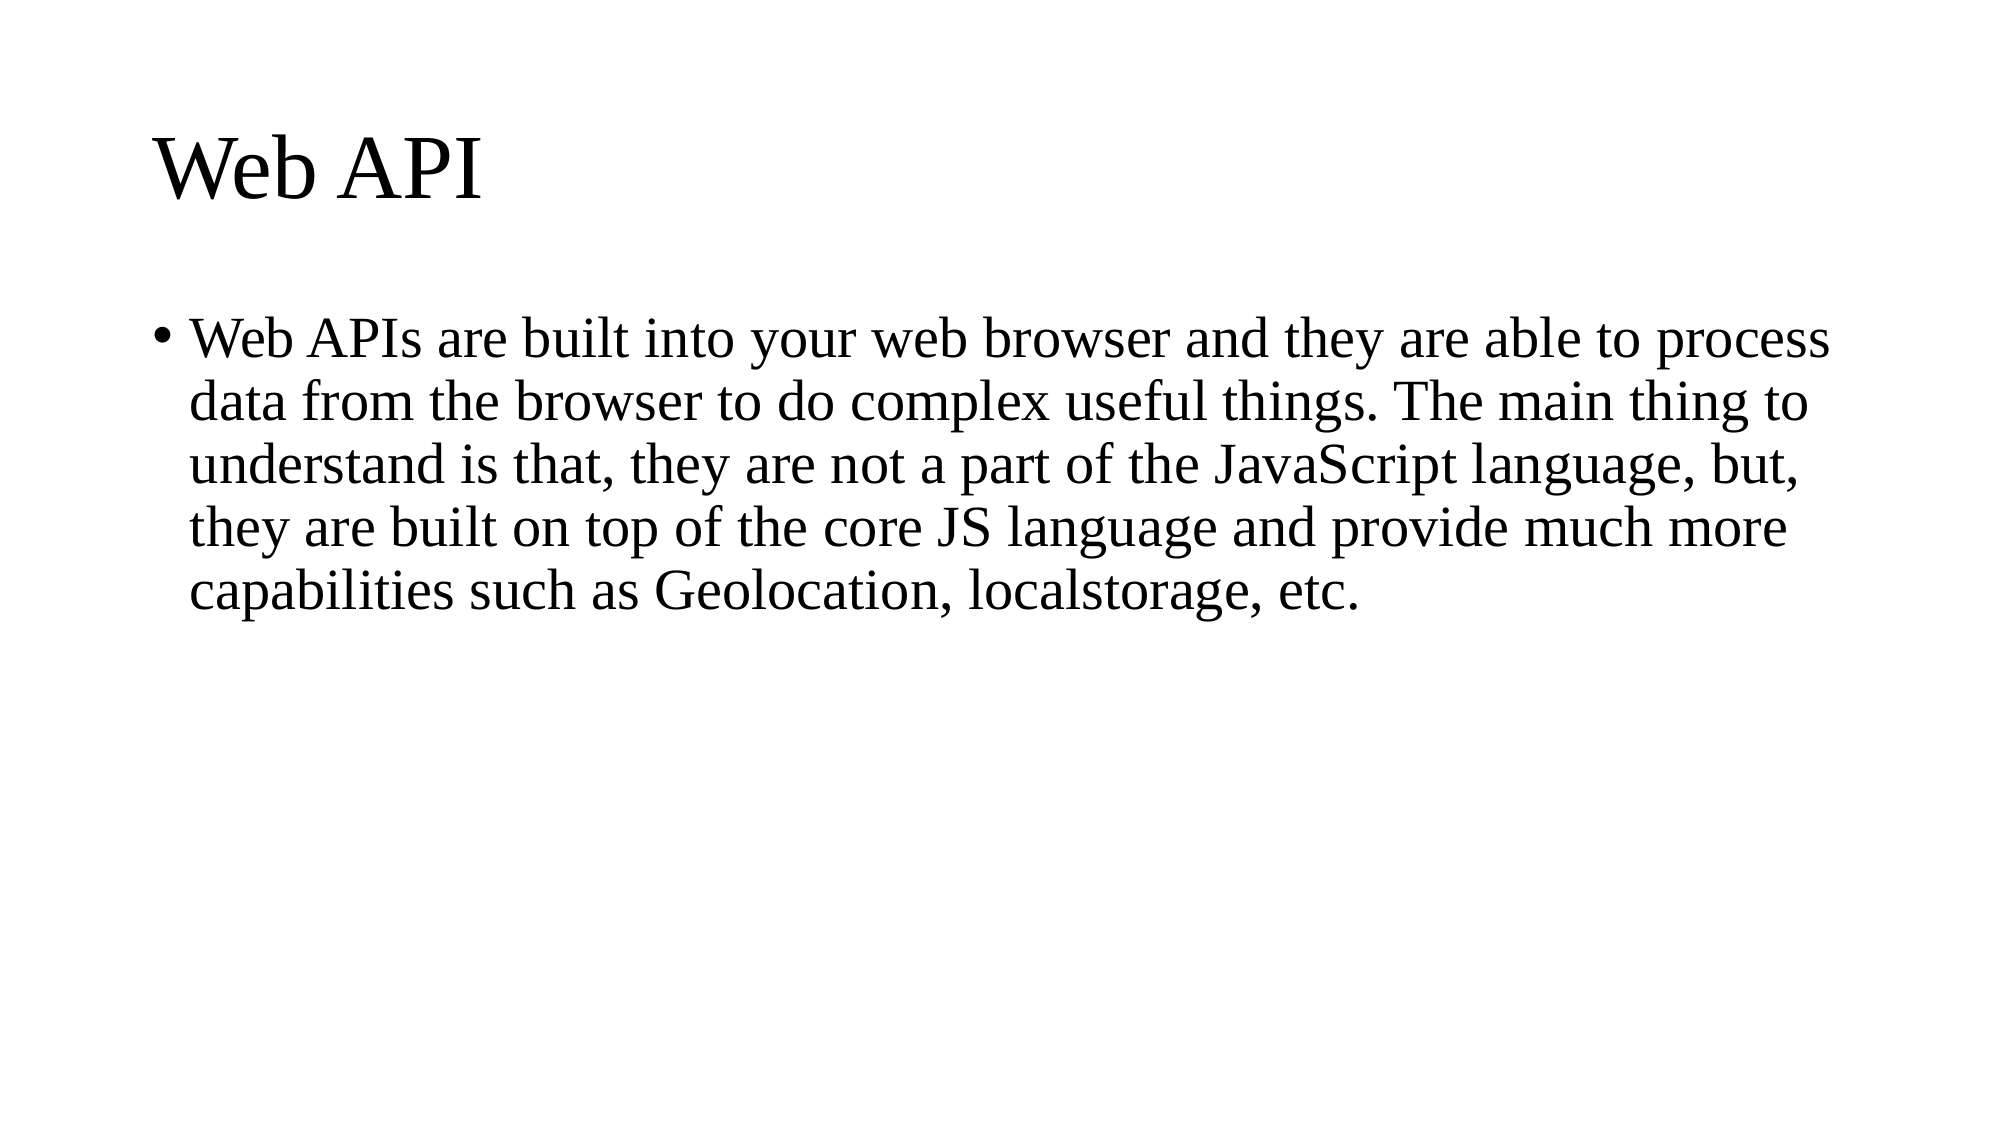

# Web API
Web APIs are built into your web browser and they are able to process data from the browser to do complex useful things. The main thing to understand is that, they are not a part of the JavaScript language, but, they are built on top of the core JS language and provide much more capabilities such as Geolocation, localstorage, etc.